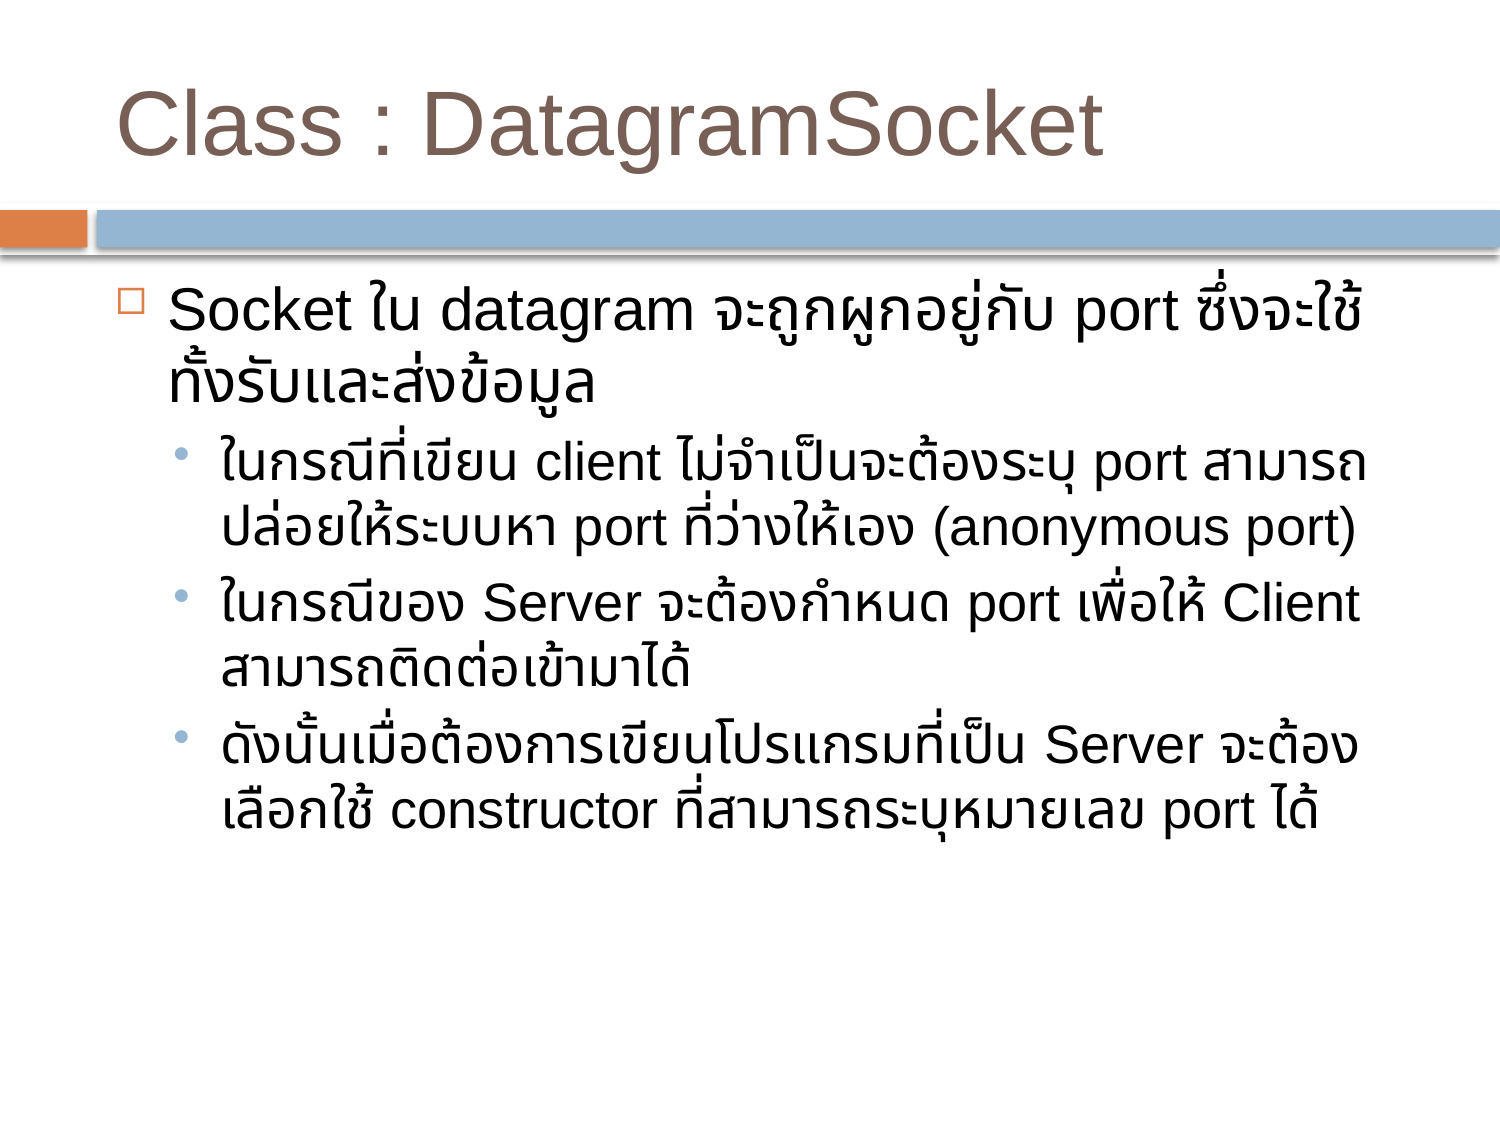

# Class : DatagramSocket
Socket ใน datagram จะถูกผูกอยู่กับ port ซึ่งจะใช้ทั้งรับและส่งข้อมูล
ในกรณีที่เขียน client ไม่จำเป็นจะต้องระบุ port สามารถปล่อยให้ระบบหา port ที่ว่างให้เอง (anonymous port)
ในกรณีของ Server จะต้องกำหนด port เพื่อให้ Client สามารถติดต่อเข้ามาได้
ดังนั้นเมื่อต้องการเขียนโปรแกรมที่เป็น Server จะต้องเลือกใช้ constructor ที่สามารถระบุหมายเลข port ได้